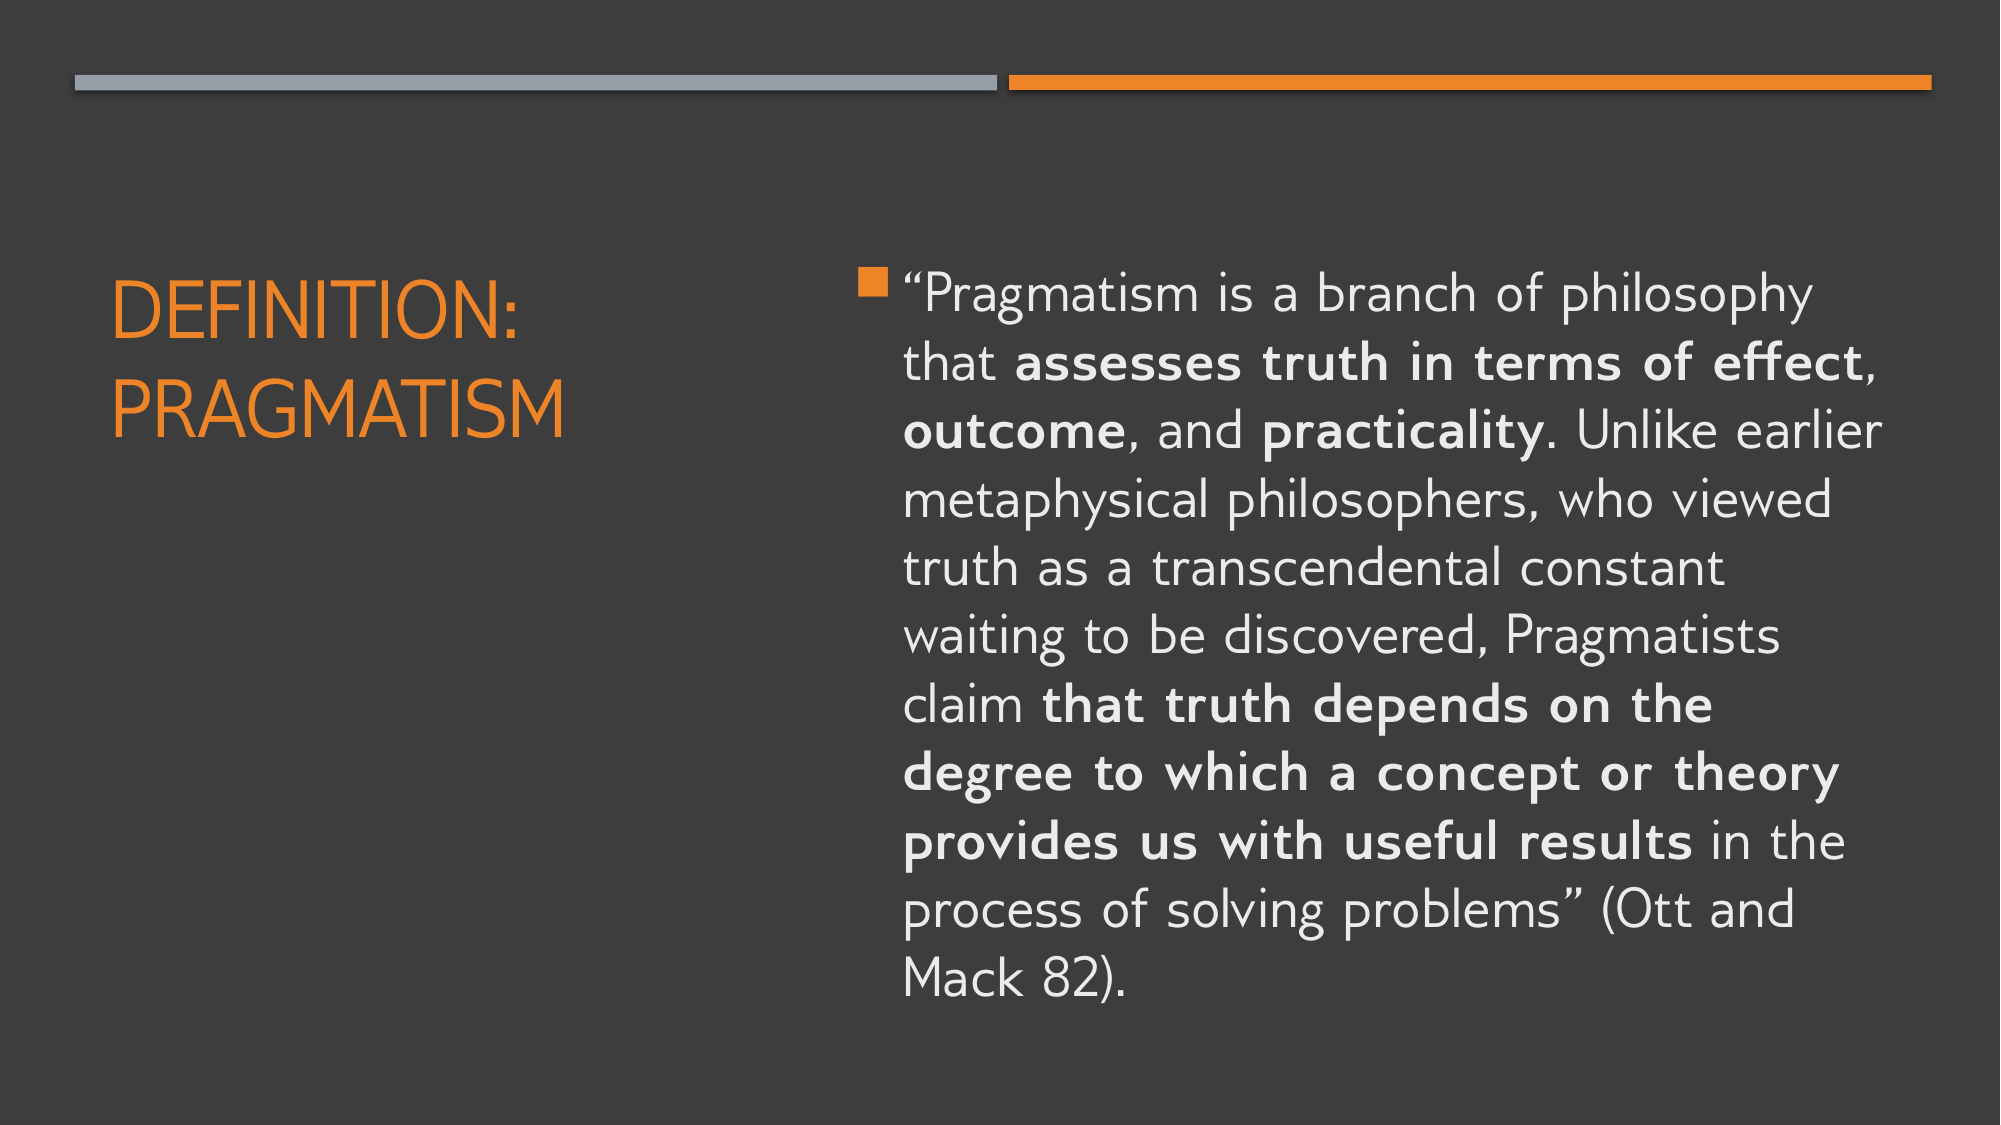

# Definition: Pragmatism
“Pragmatism is a branch of philosophy that assesses truth in terms of effect, outcome, and practicality. Unlike earlier metaphysical philosophers, who viewed truth as a transcendental constant waiting to be discovered, Pragmatists claim that truth depends on the degree to which a concept or theory provides us with useful results in the process of solving problems” (Ott and Mack 82).